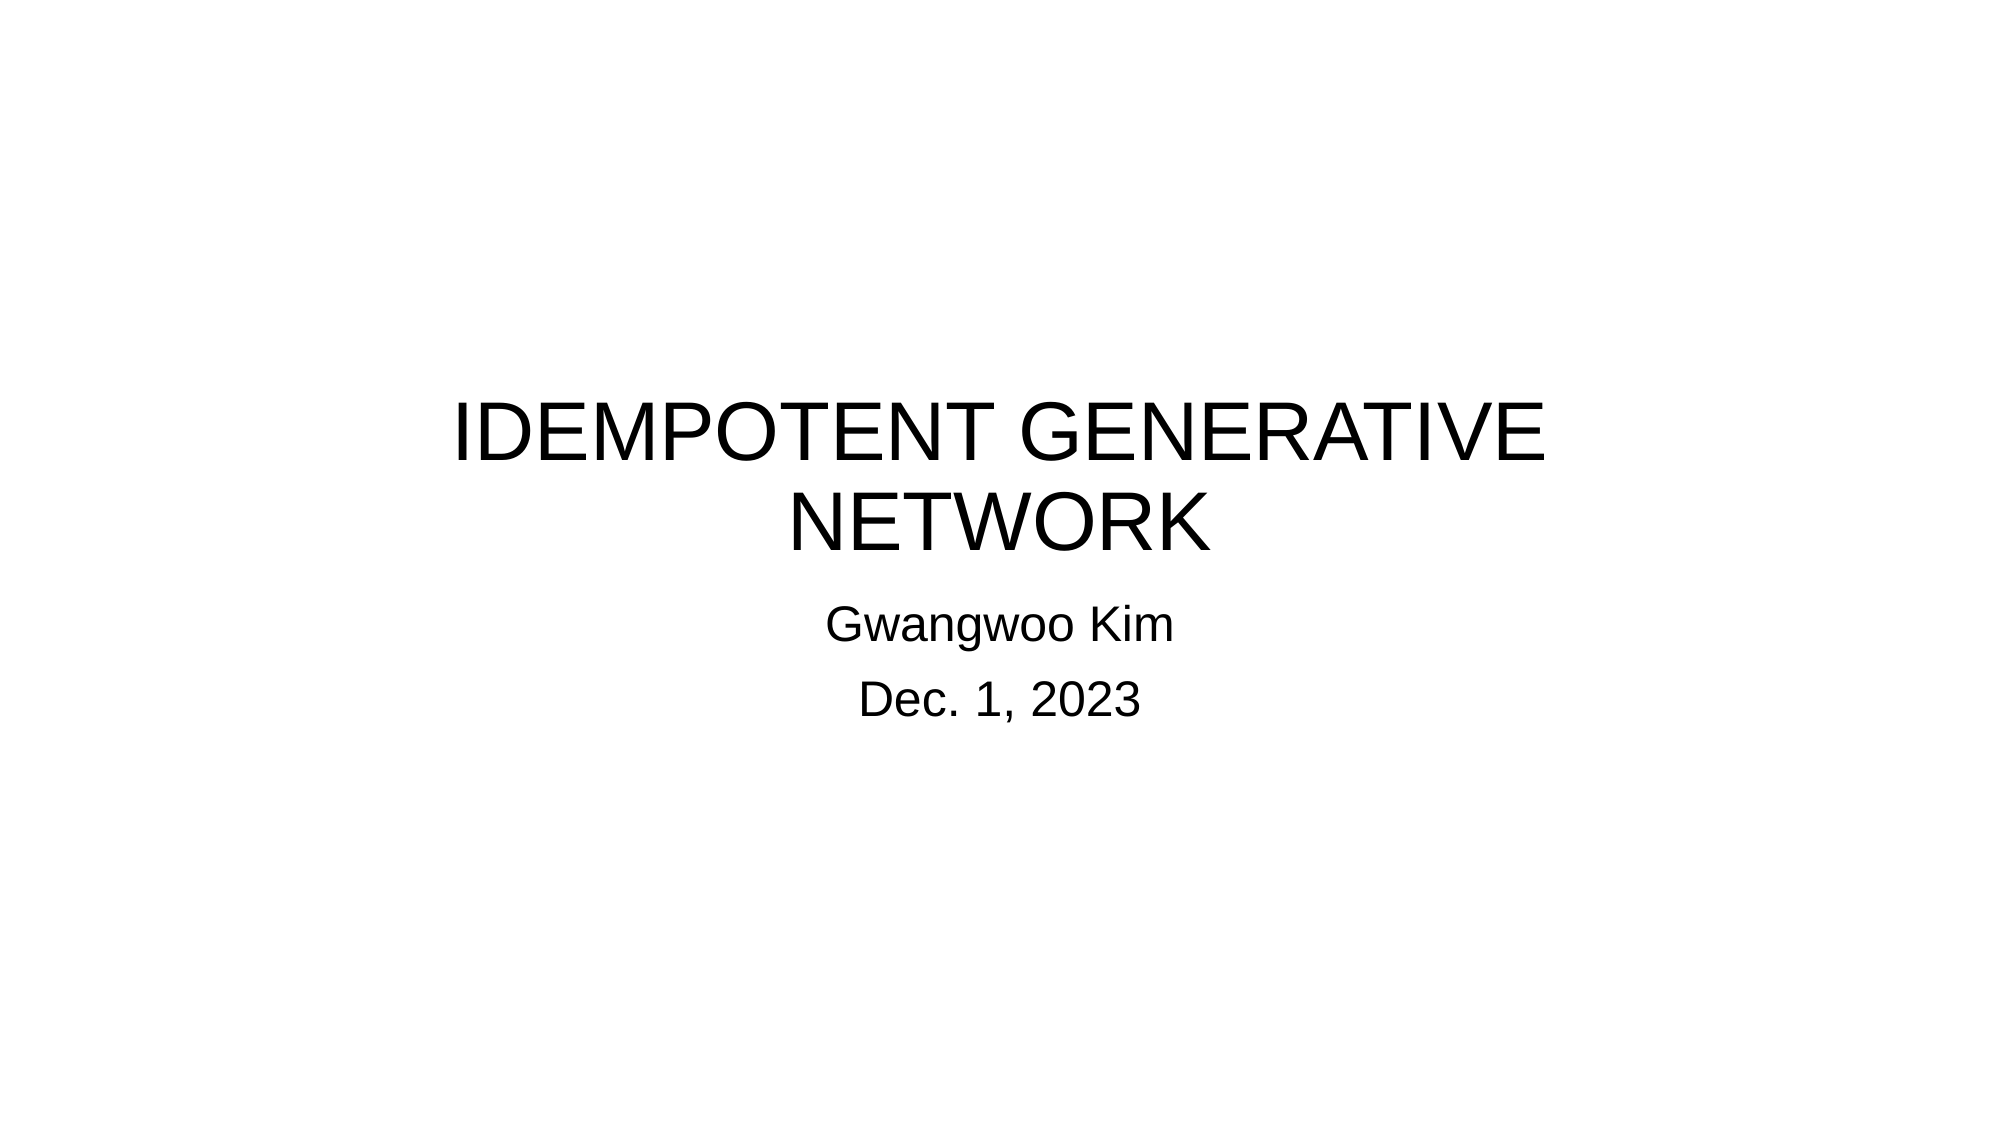

# IDEMPOTENT GENERATIVE NETWORK
Gwangwoo Kim
Dec. 1, 2023